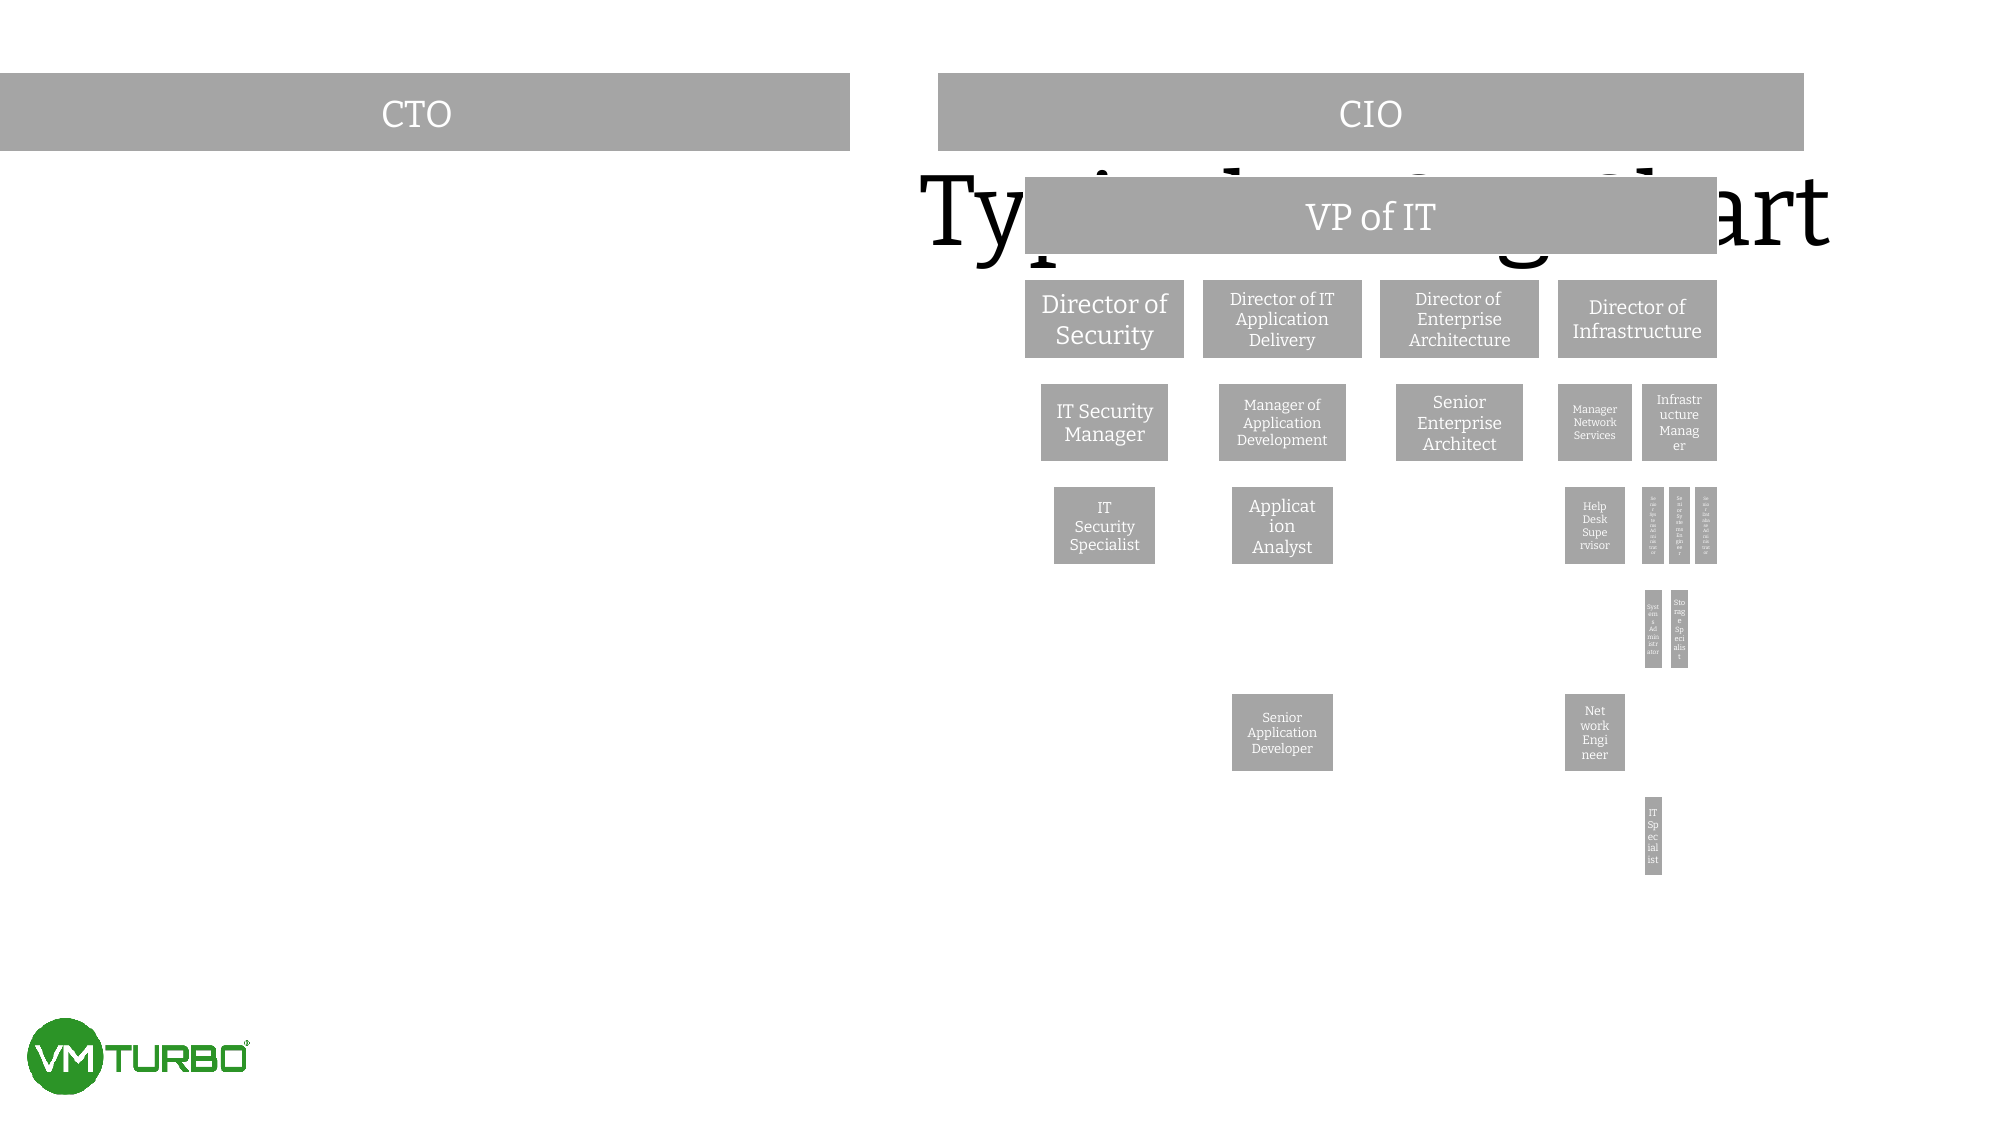

VP of IT
Director of Security
Director of IT Application Delivery
Director of  Enterprise Architecture
CIO
IT Security Manager
IT Security Specialist
Senior Enterprise Architect
Manager of Application Development
Manager Network Services
Infrastructure Manager
Senior Systems Administrator
Application Analyst
Senior Application Developer
Help Desk Supervisor
Senior Systems Engineer
Network Engineer
Director of Infrastructure
Systems Administrator
Storage Specialist
IT Specialist
Senior Database Administrator
CTO
Typical IT Org Chart
#